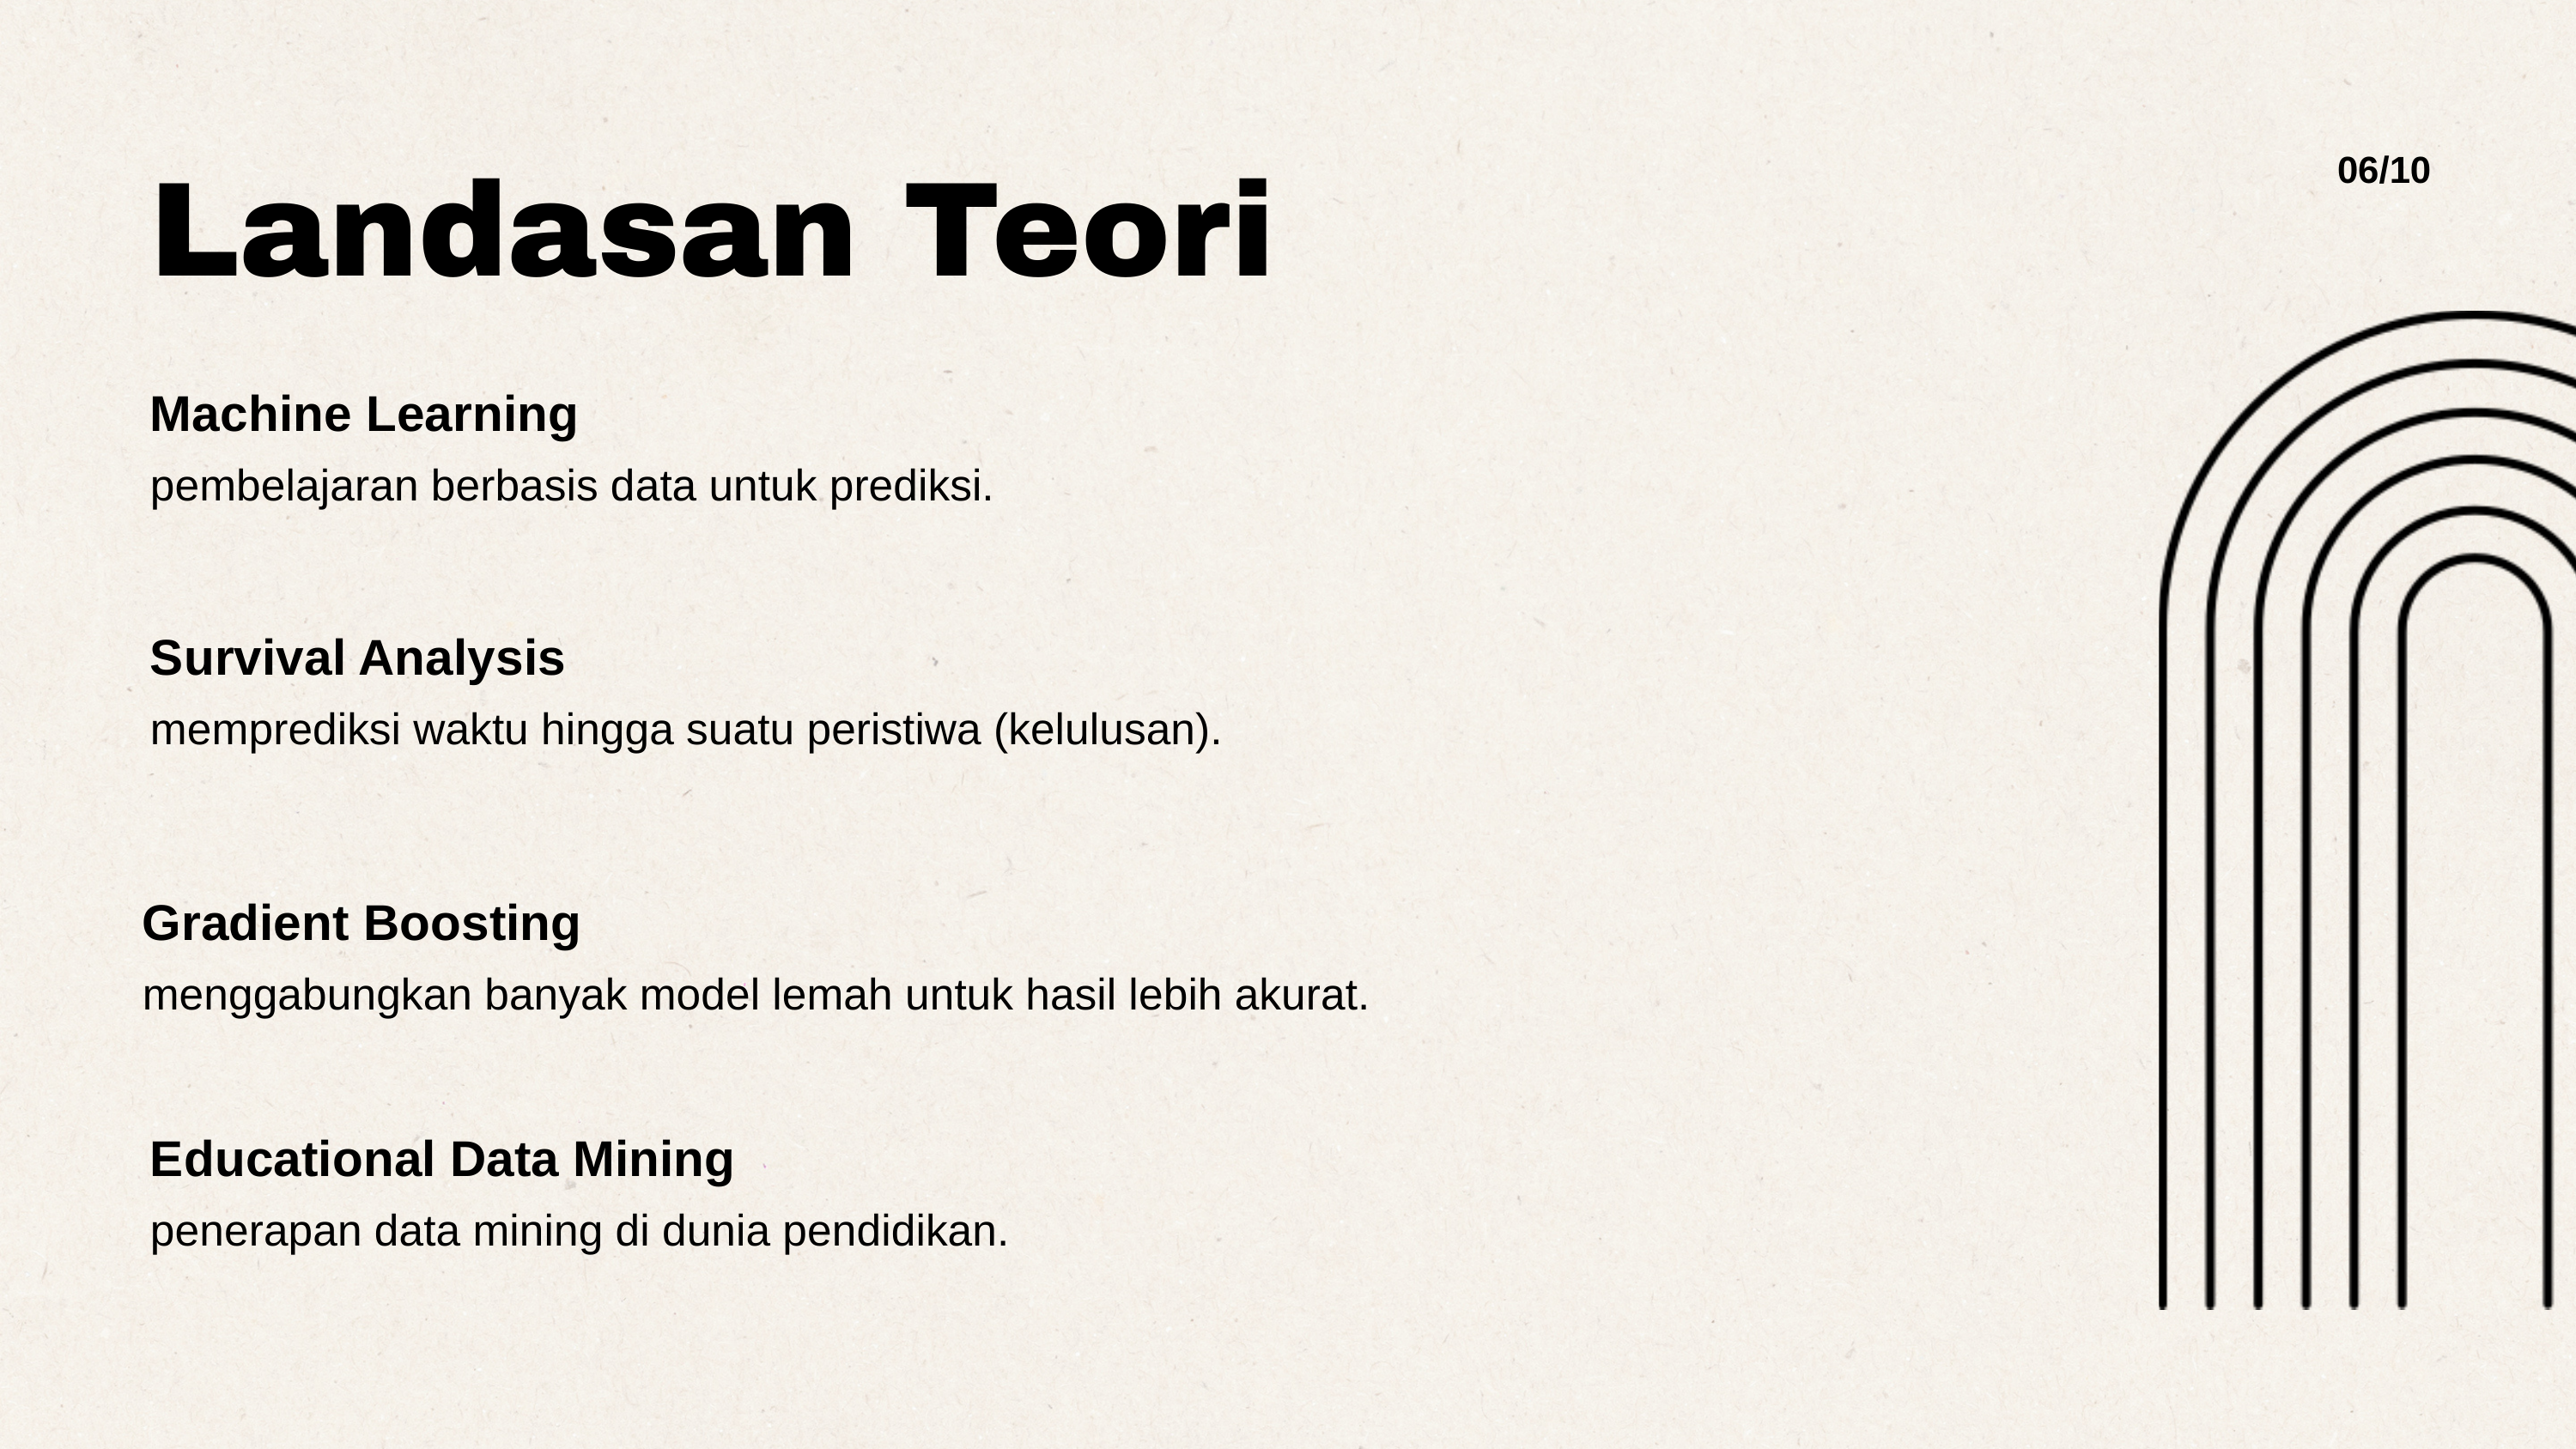

06/10
Landasan Teori

Machine Learning
pembelajaran berbasis data untuk prediksi.
Survival Analysis
memprediksi waktu hingga suatu peristiwa (kelulusan).

Gradient Boosting
menggabungkan banyak model lemah untuk hasil lebih akurat.
Educational Data Mining
penerapan data mining di dunia pendidikan.